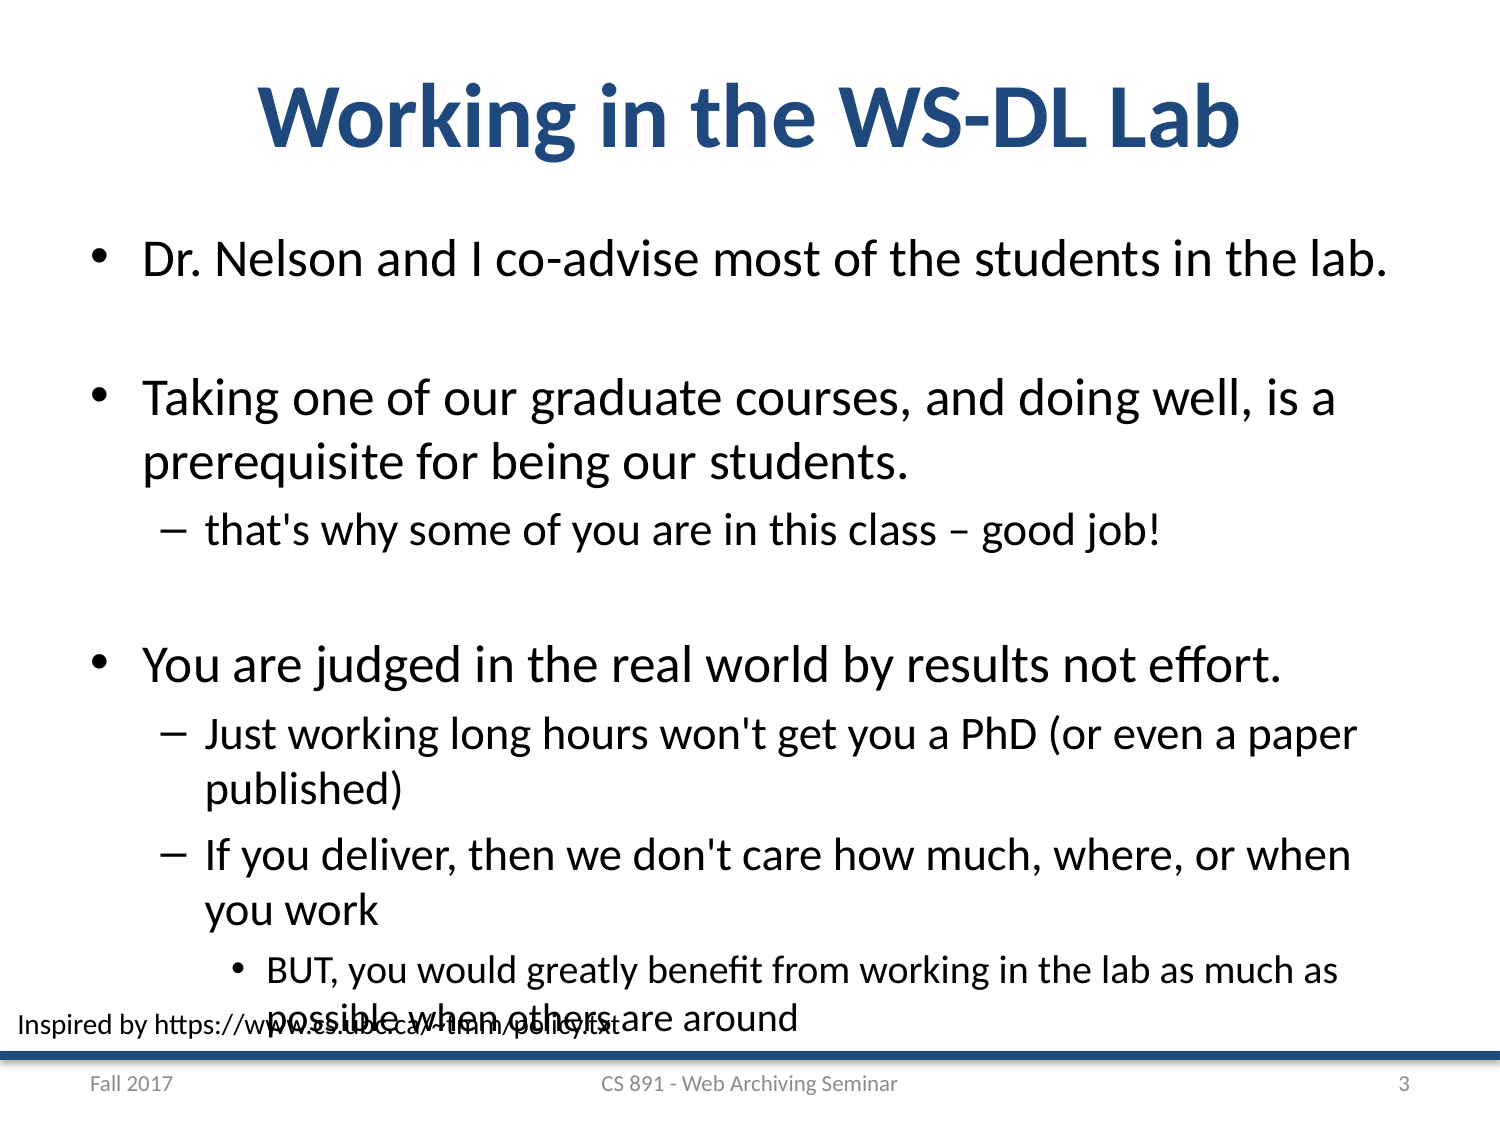

# Working in the WS-DL Lab
Dr. Nelson and I co-advise most of the students in the lab.

Taking one of our graduate courses, and doing well, is a prerequisite for being our students.
that's why some of you are in this class – good job!

You are judged in the real world by results not effort.
Just working long hours won't get you a PhD (or even a paper published)
If you deliver, then we don't care how much, where, or when you work
BUT, you would greatly benefit from working in the lab as much as possible when others are around
Inspired by https://www.cs.ubc.ca/~tmm/policy.txt
Fall 2017
CS 891 - Web Archiving Seminar
3